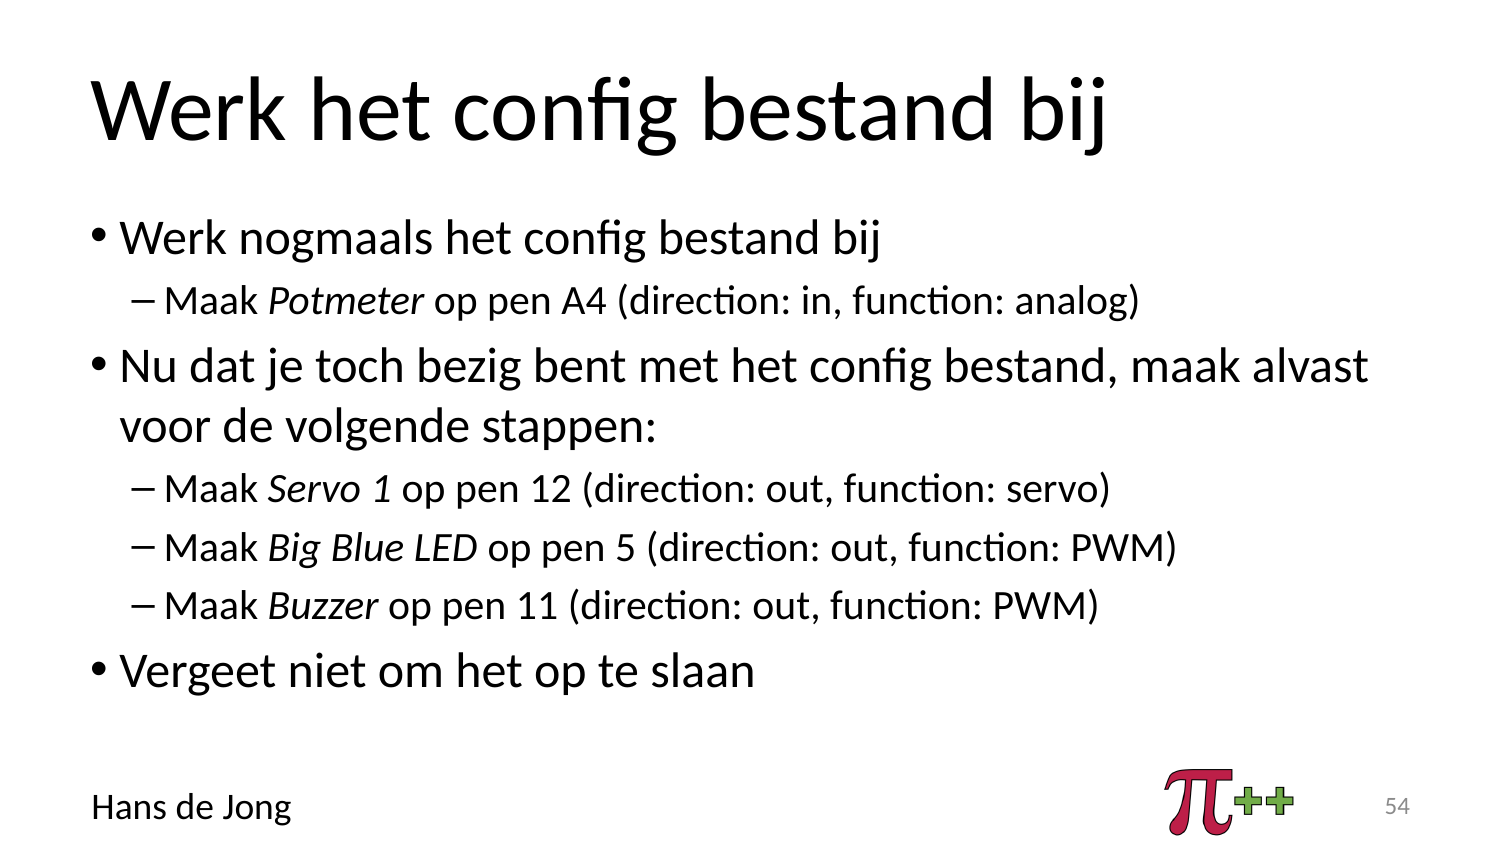

# Werk het config bestand bij
Werk nogmaals het config bestand bij
Maak Potmeter op pen A4 (direction: in, function: analog)
Nu dat je toch bezig bent met het config bestand, maak alvast voor de volgende stappen:
Maak Servo 1 op pen 12 (direction: out, function: servo)
Maak Big Blue LED op pen 5 (direction: out, function: PWM)
Maak Buzzer op pen 11 (direction: out, function: PWM)
Vergeet niet om het op te slaan
54